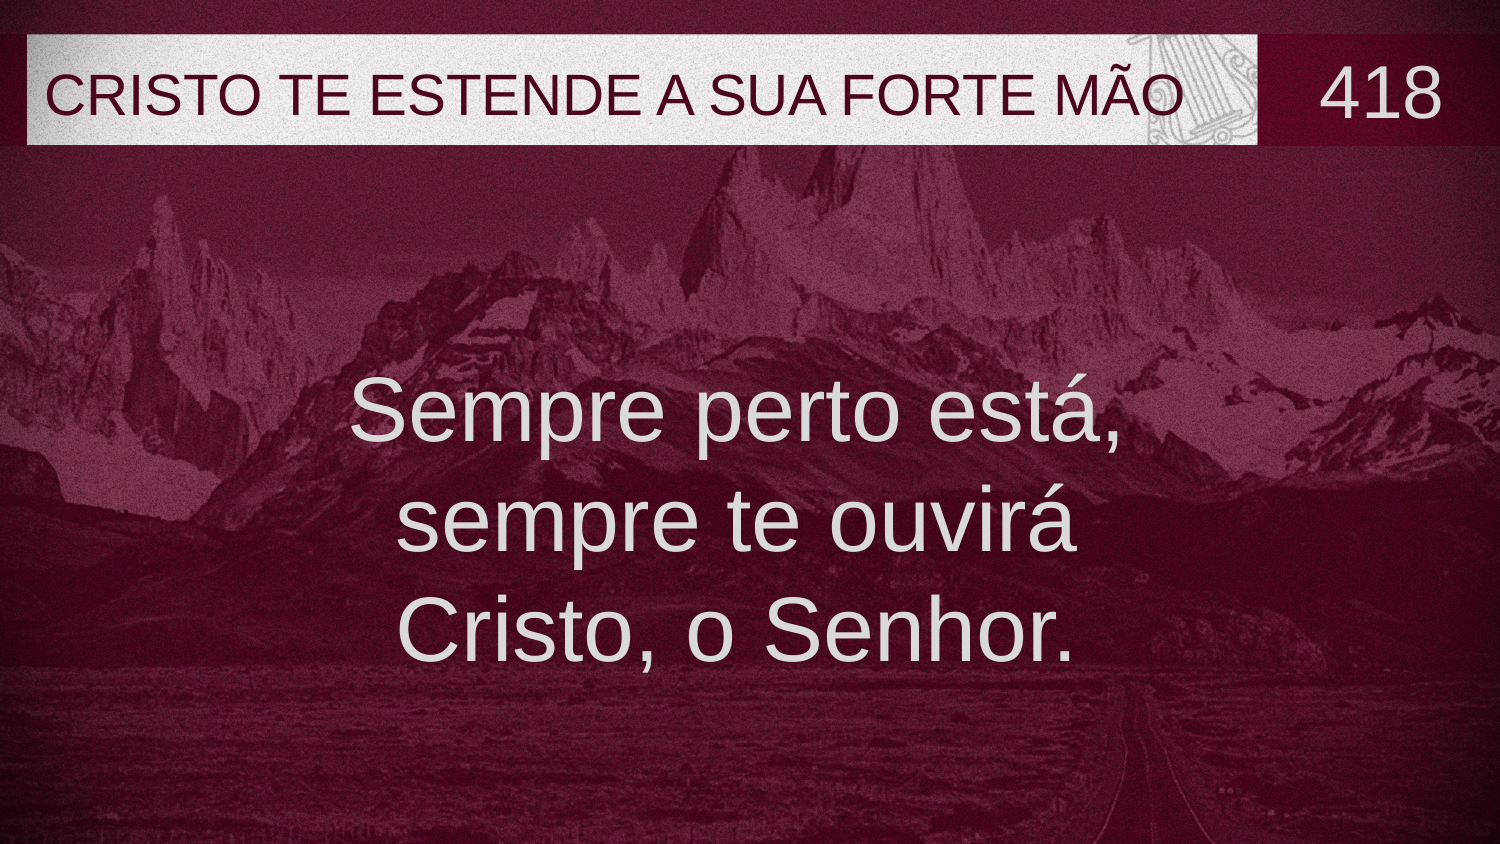

# CRISTO TE ESTENDE A SUA FORTE MÃO
418
Sempre perto está,
sempre te ouvirá
Cristo, o Senhor.